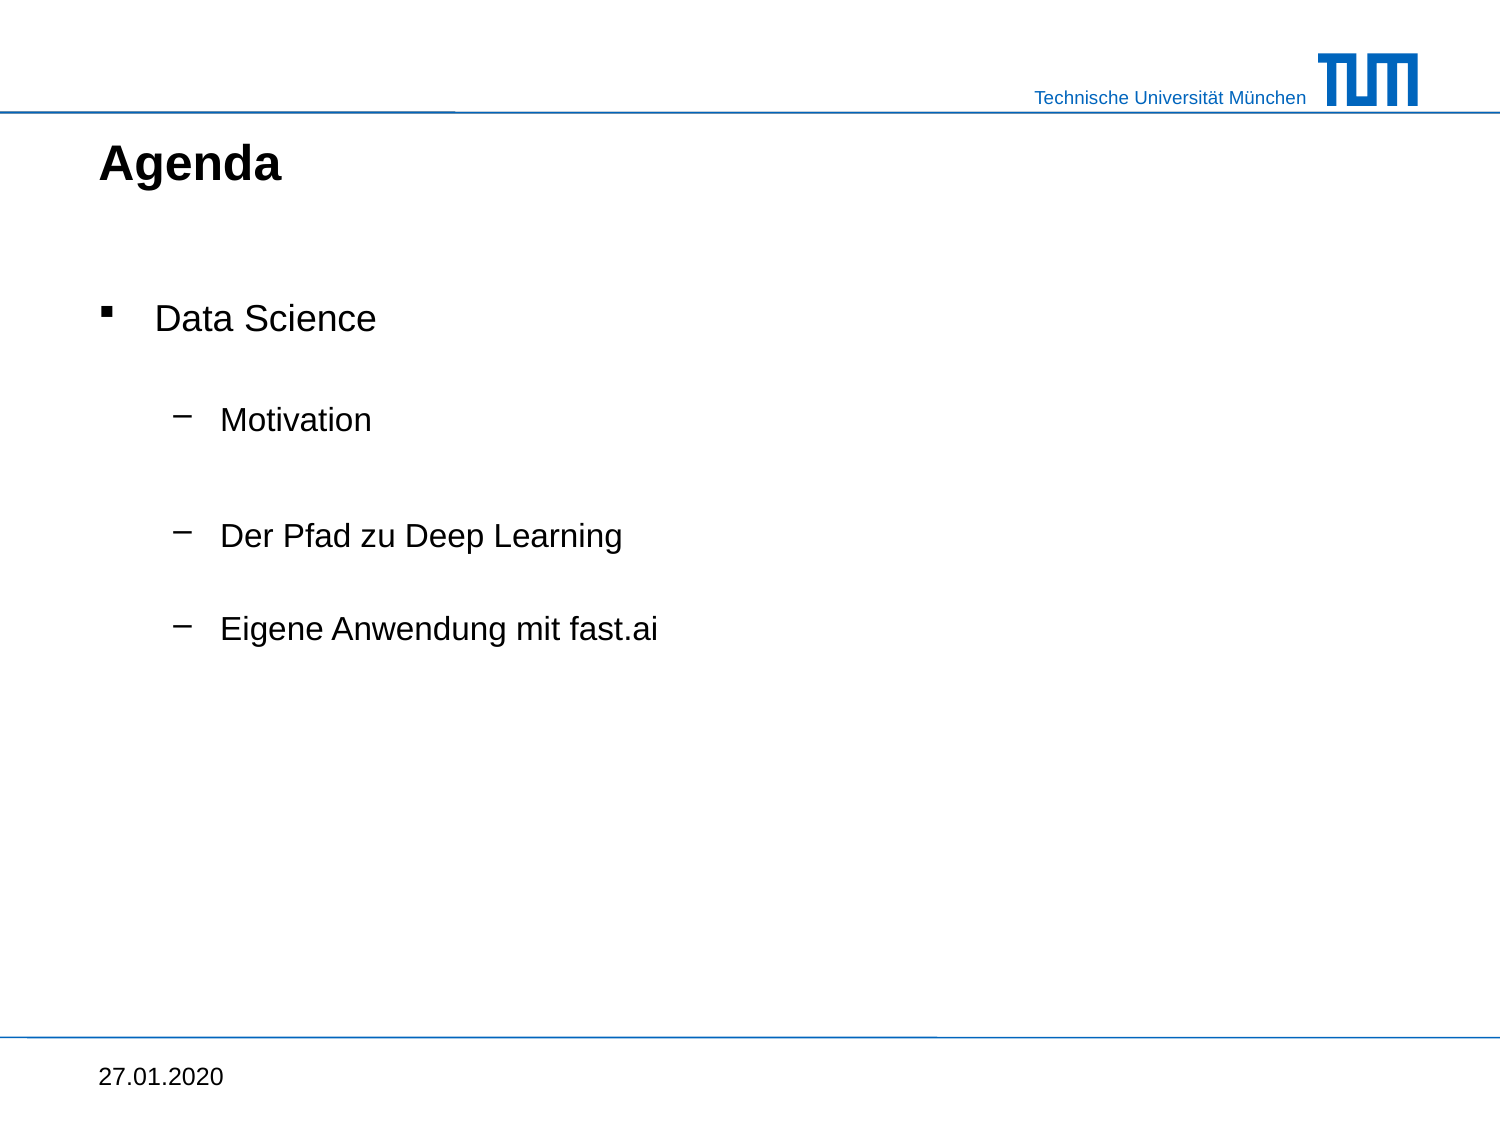

# Agenda
Data Science

Motivation

Der Pfad zu Deep Learning

Eigene Anwendung mit fast.ai

27.01.2020